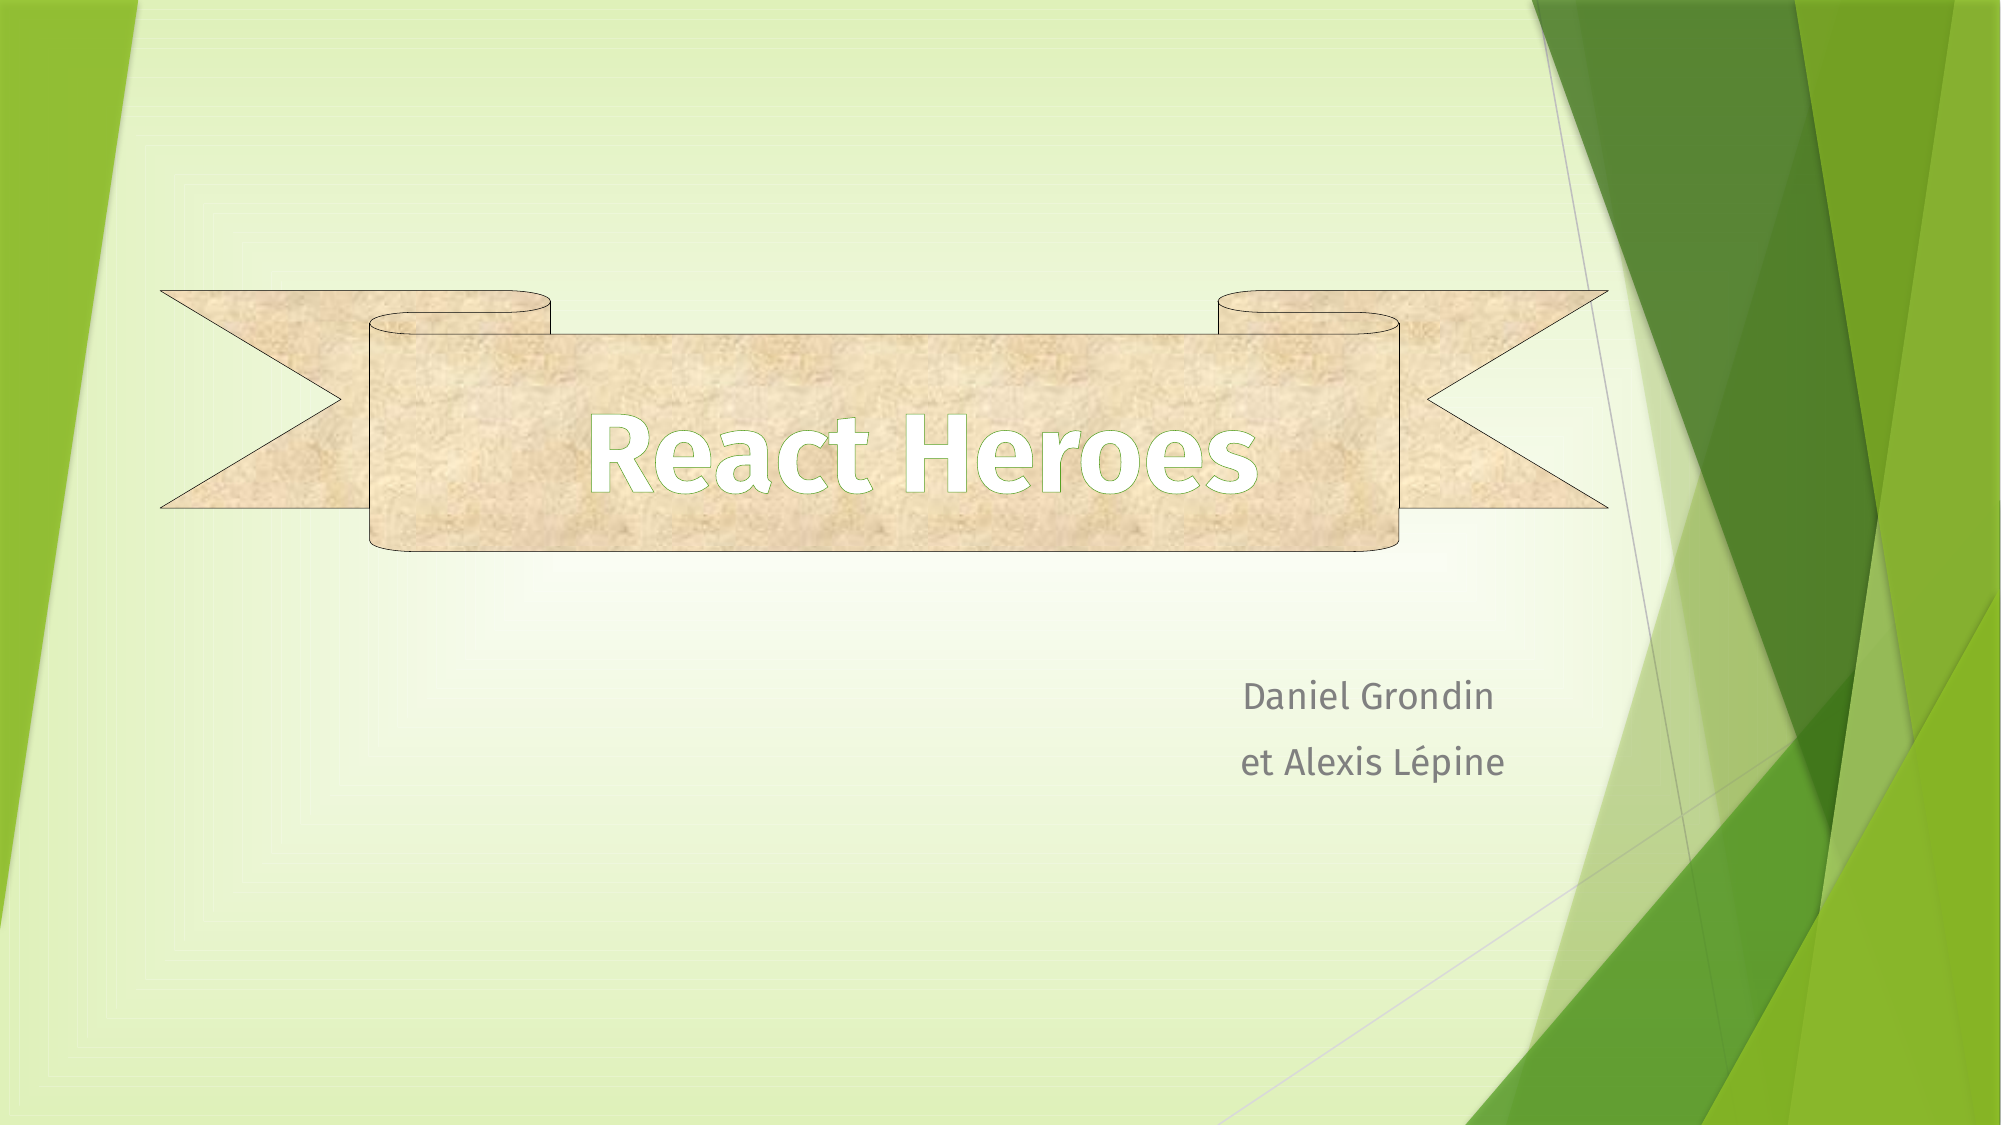

# React Heroes
Daniel Grondin
et Alexis Lépine